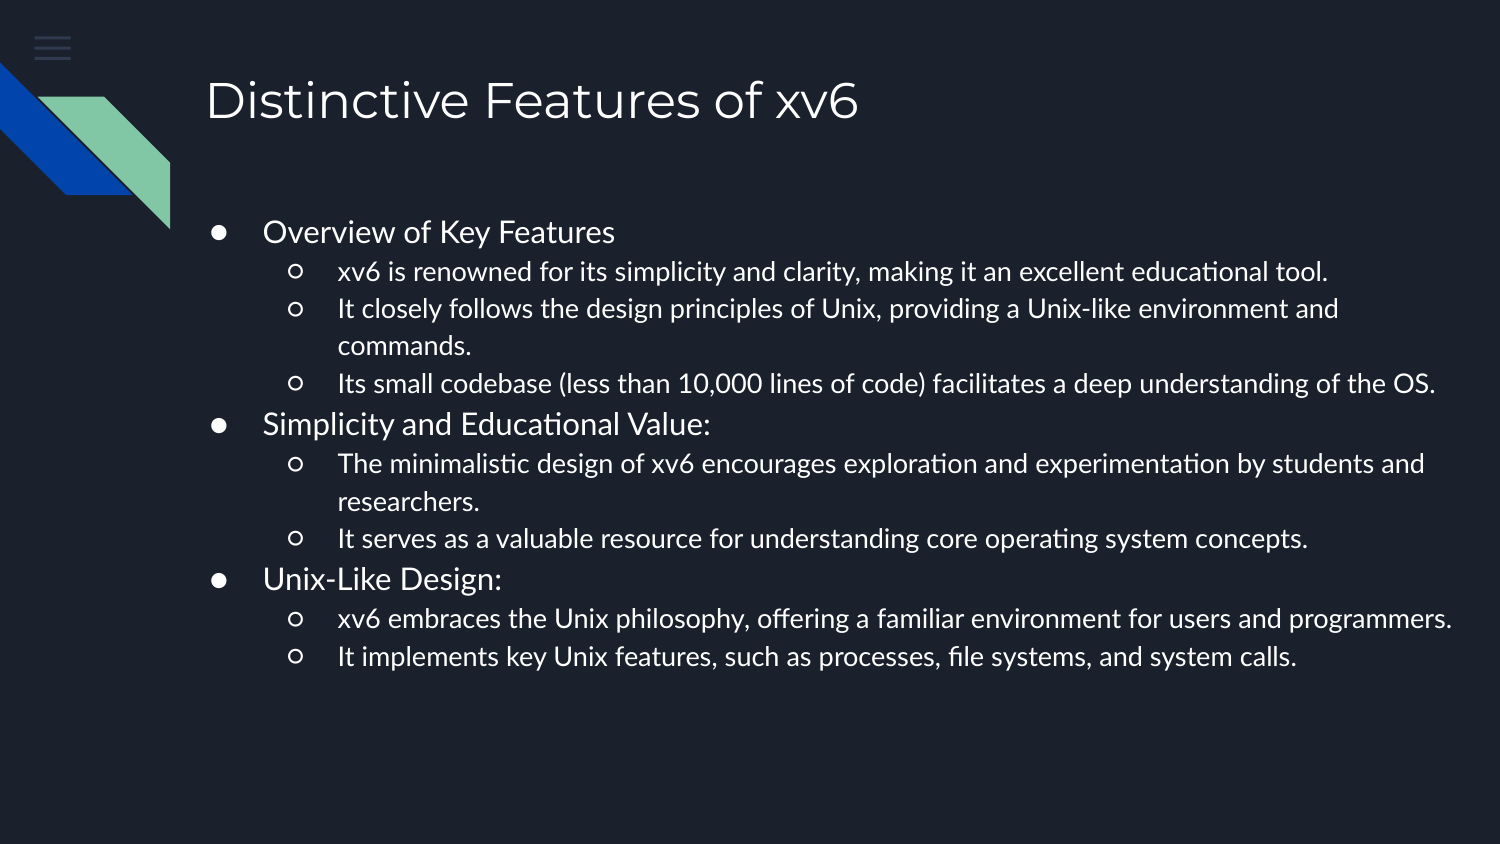

# Distinctive Features of xv6
Overview of Key Features
xv6 is renowned for its simplicity and clarity, making it an excellent educational tool.
It closely follows the design principles of Unix, providing a Unix-like environment and commands.
Its small codebase (less than 10,000 lines of code) facilitates a deep understanding of the OS.
Simplicity and Educational Value:
The minimalistic design of xv6 encourages exploration and experimentation by students and researchers.
It serves as a valuable resource for understanding core operating system concepts.
Unix-Like Design:
xv6 embraces the Unix philosophy, offering a familiar environment for users and programmers.
It implements key Unix features, such as processes, file systems, and system calls.